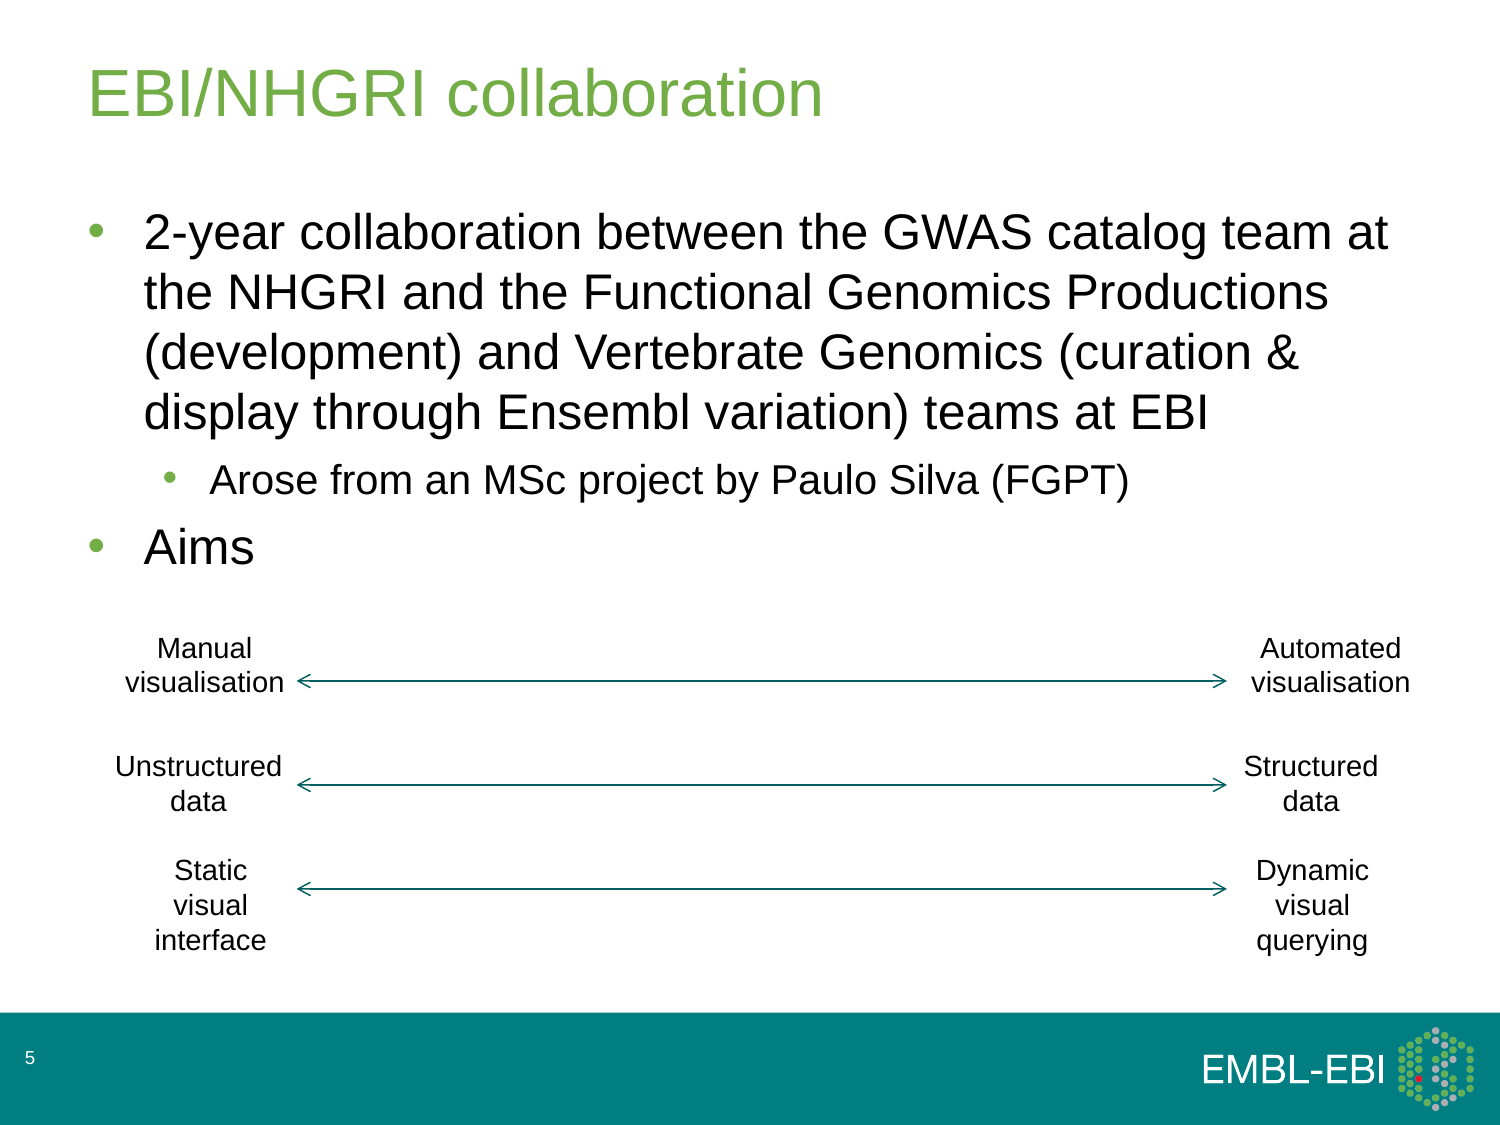

# EBI/NHGRI collaboration
2-year collaboration between the GWAS catalog team at the NHGRI and the Functional Genomics Productions (development) and Vertebrate Genomics (curation & display through Ensembl variation) teams at EBI
Arose from an MSc project by Paulo Silva (FGPT)
Aims
Manual visualisation
Automated visualisation
Unstructured data
Structured data
Static visual interface
Dynamic visual querying
5